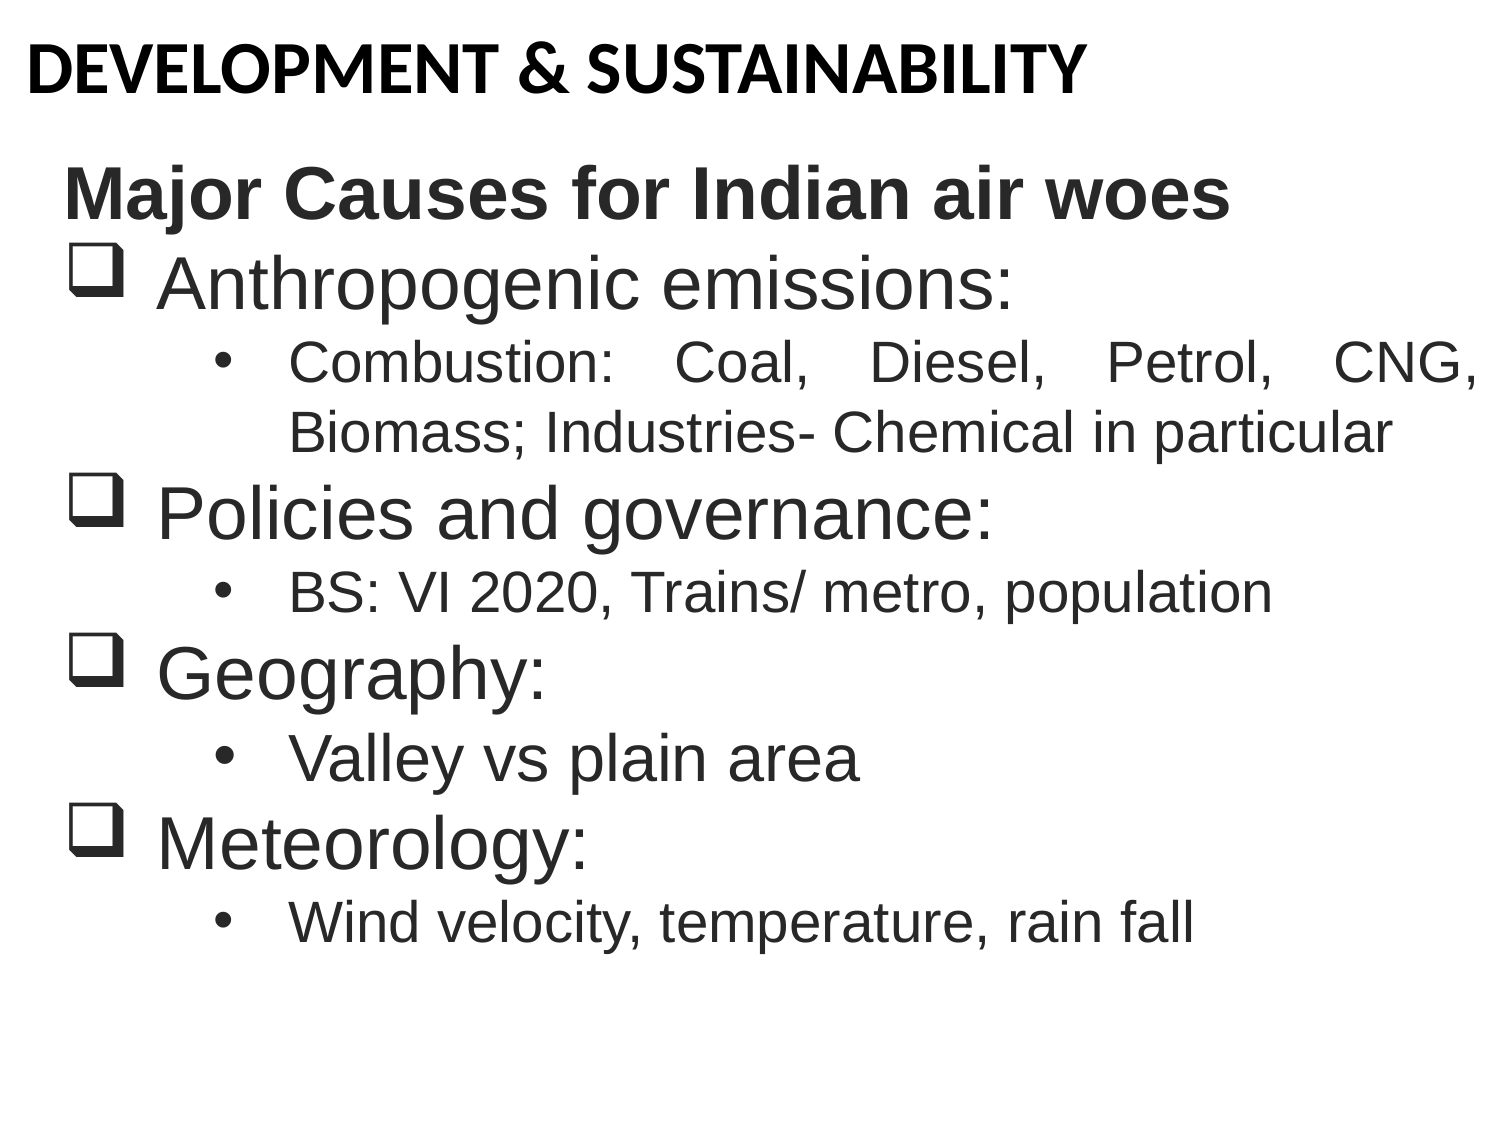

DEVELOPMENT & SUSTAINABILITY
Major Causes for Indian air woes
Anthropogenic emissions:
Combustion: Coal, Diesel, Petrol, CNG, Biomass; Industries- Chemical in particular
Policies and governance:
BS: VI 2020, Trains/ metro, population
Geography:
Valley vs plain area
Meteorology:
Wind velocity, temperature, rain fall